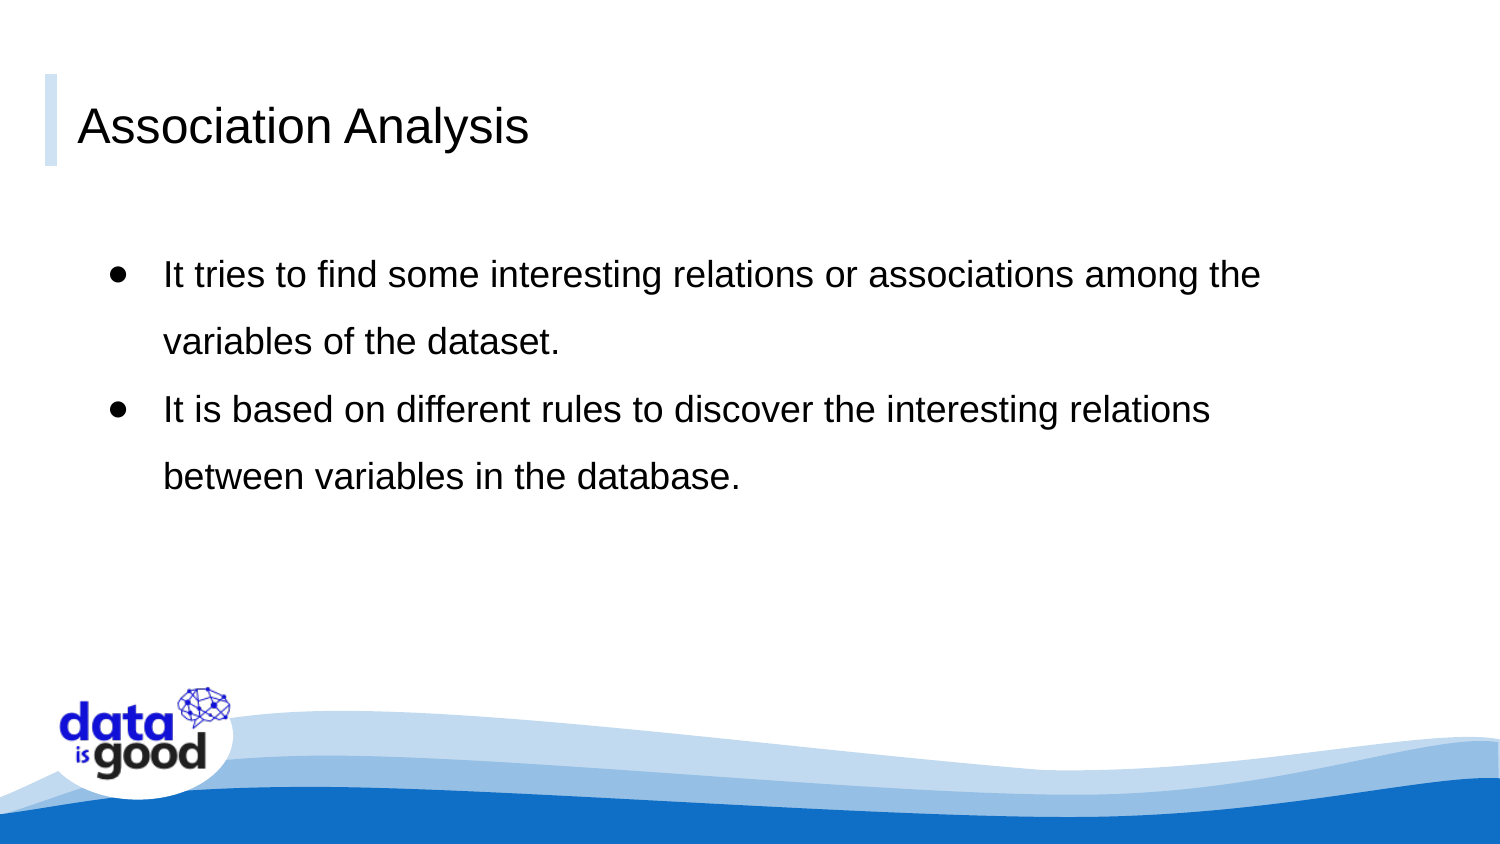

# Association Analysis
It tries to find some interesting relations or associations among the variables of the dataset.
It is based on different rules to discover the interesting relations between variables in the database.